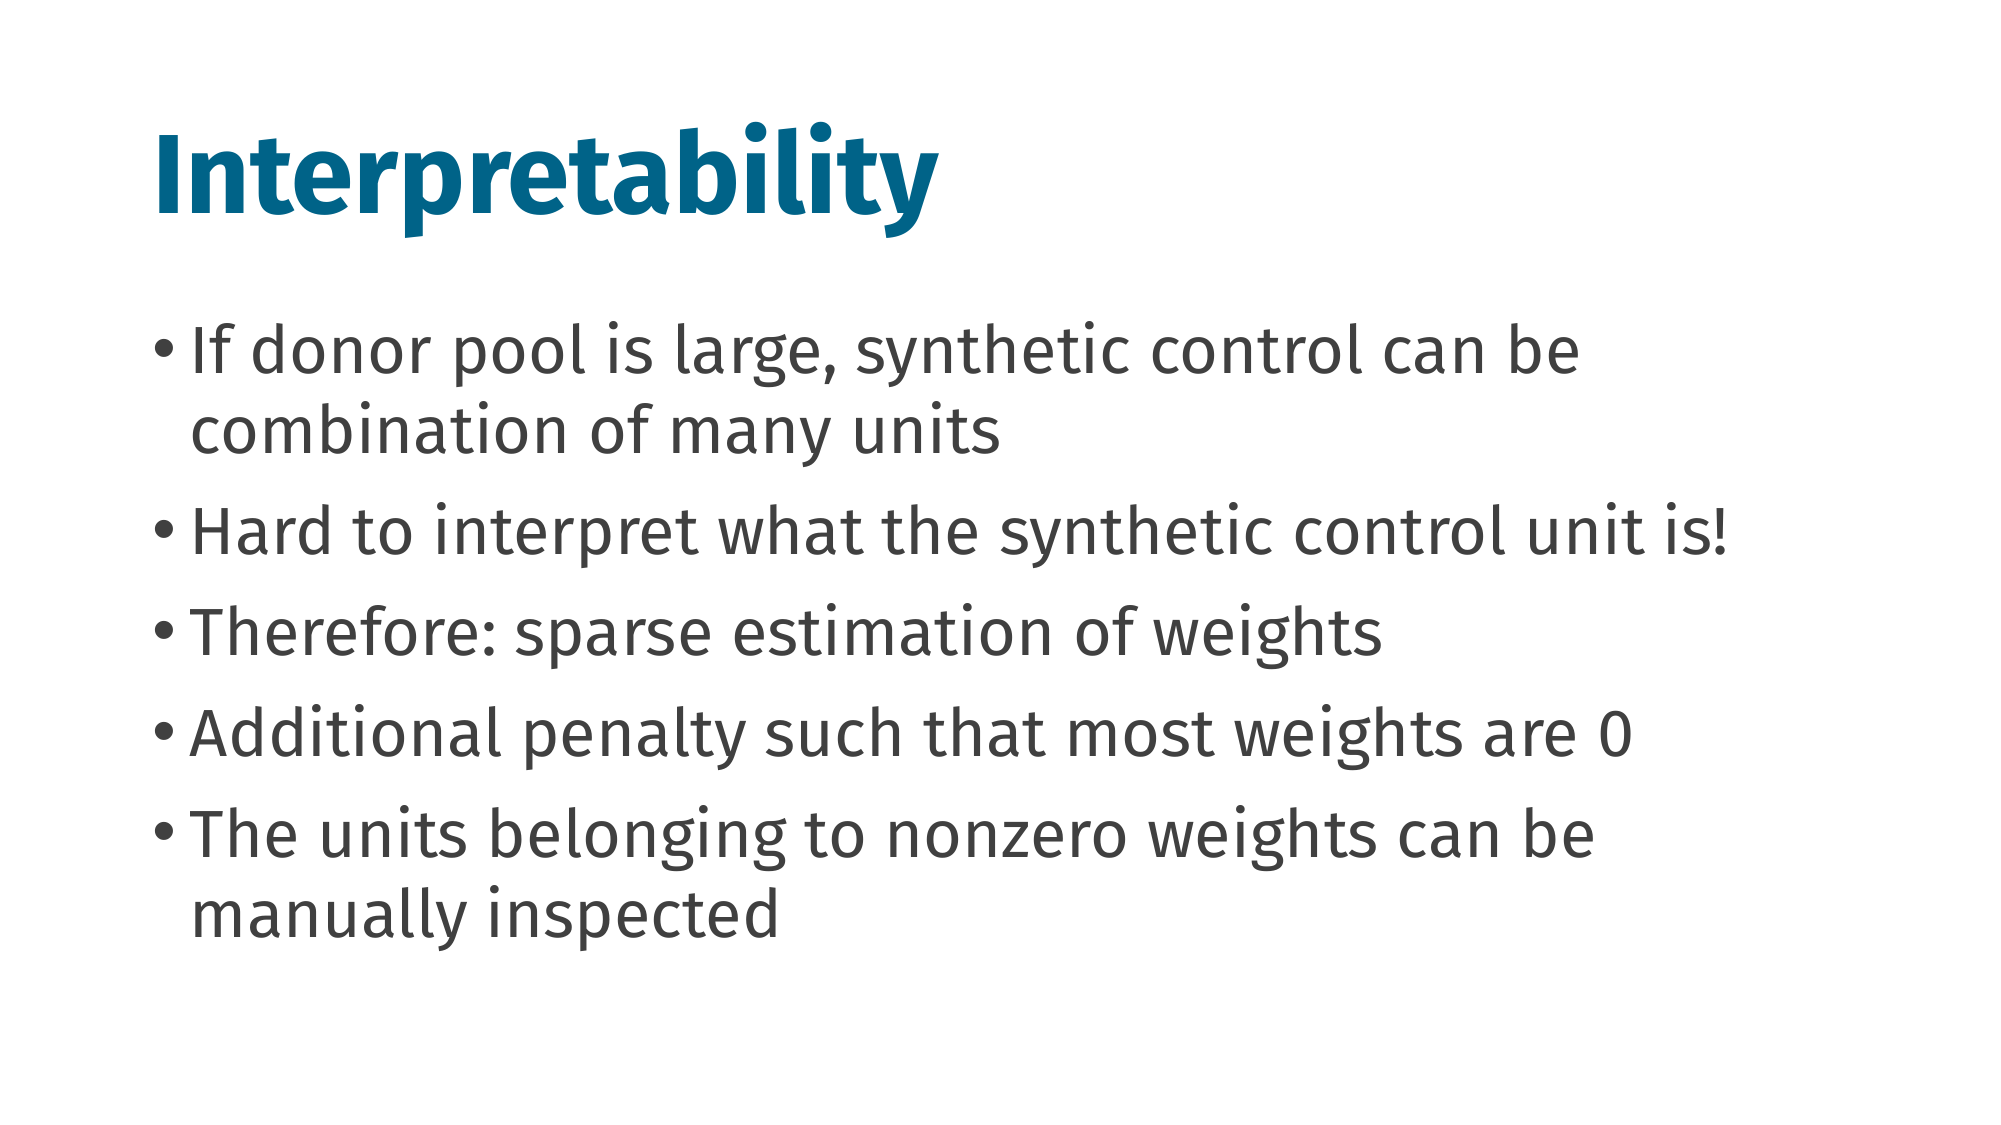

# Interpretability
If donor pool is large, synthetic control can be combination of many units
Hard to interpret what the synthetic control unit is!
Therefore: sparse estimation of weights
Additional penalty such that most weights are 0
The units belonging to nonzero weights can be manually inspected